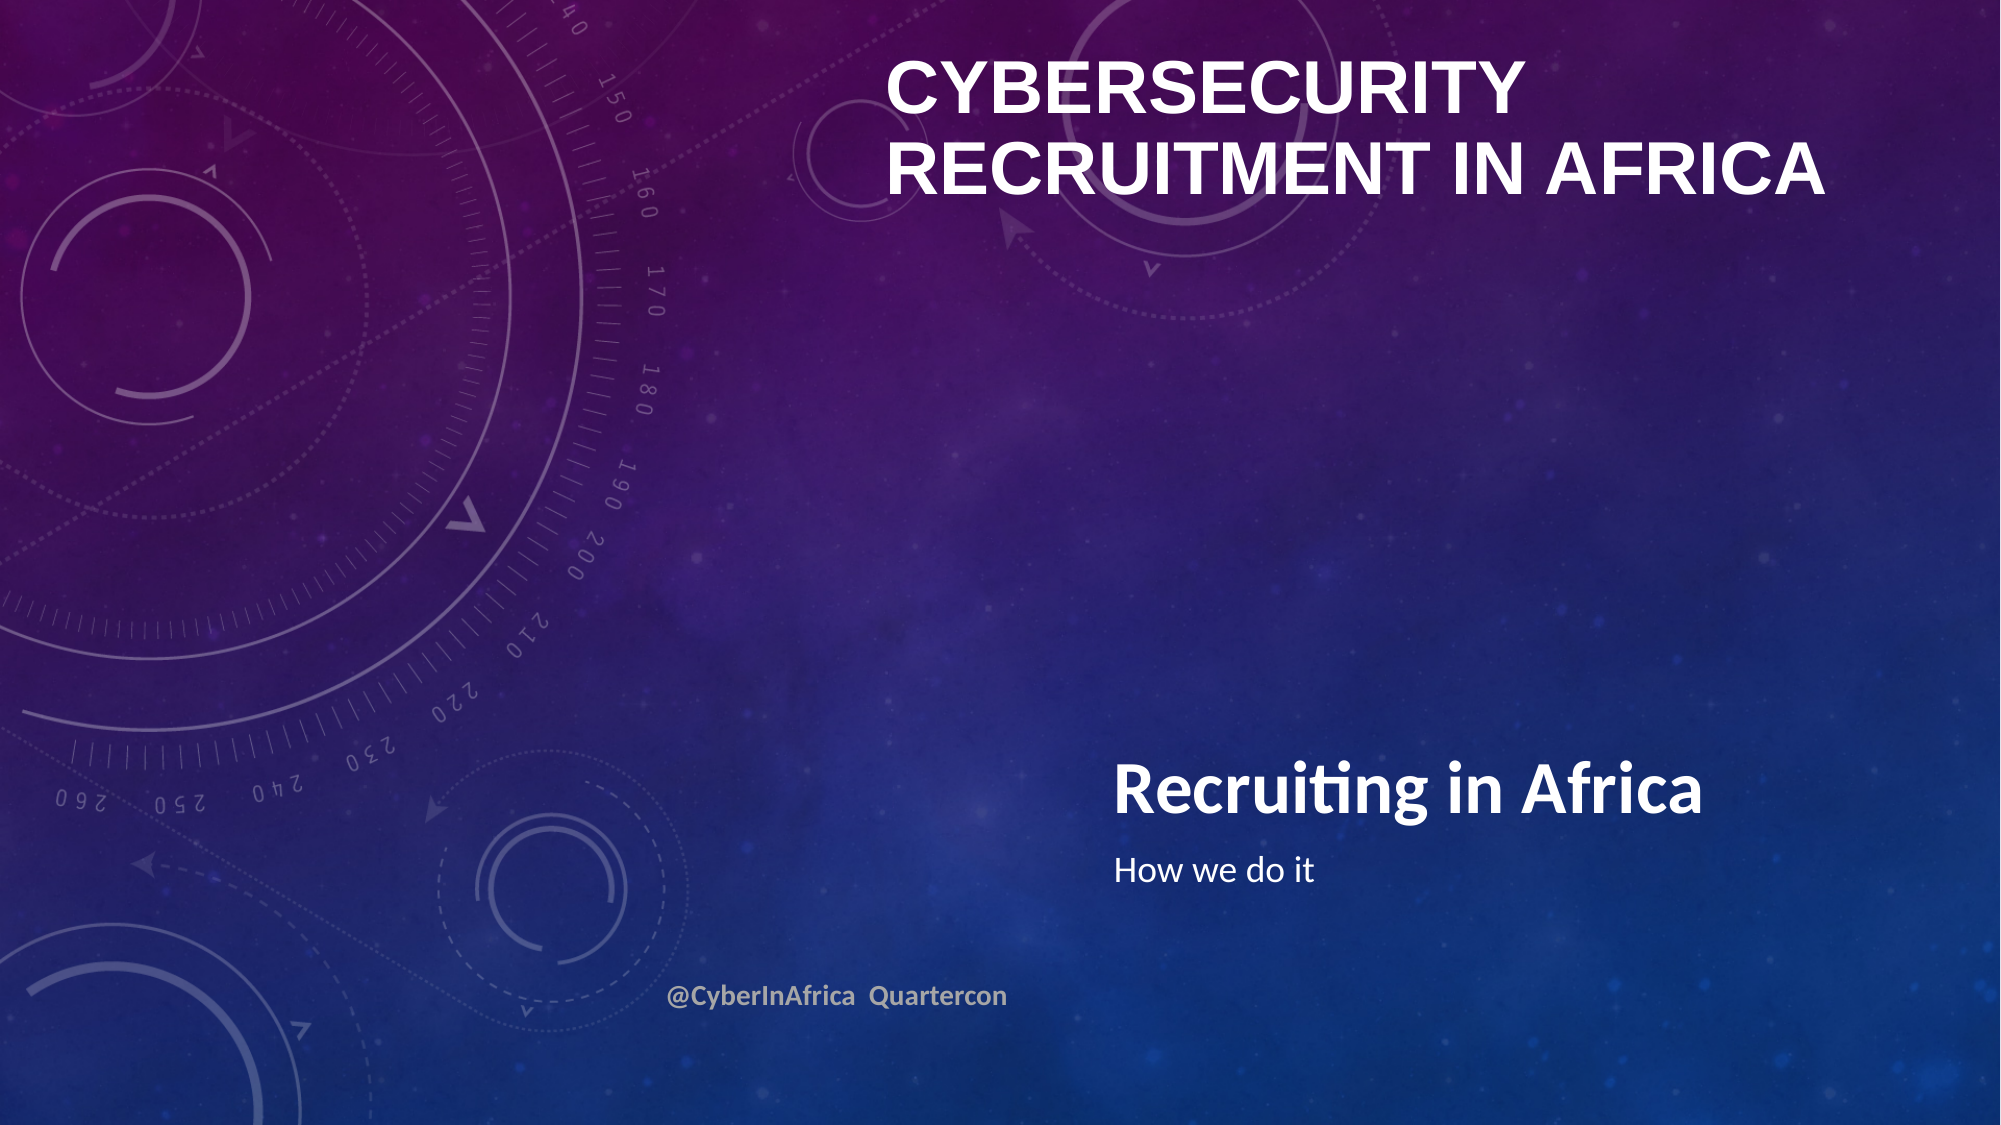

# Cybersecurity recruitment in africa
Recruiting in Africa
How we do it
@CyberInAfrica  Quartercon